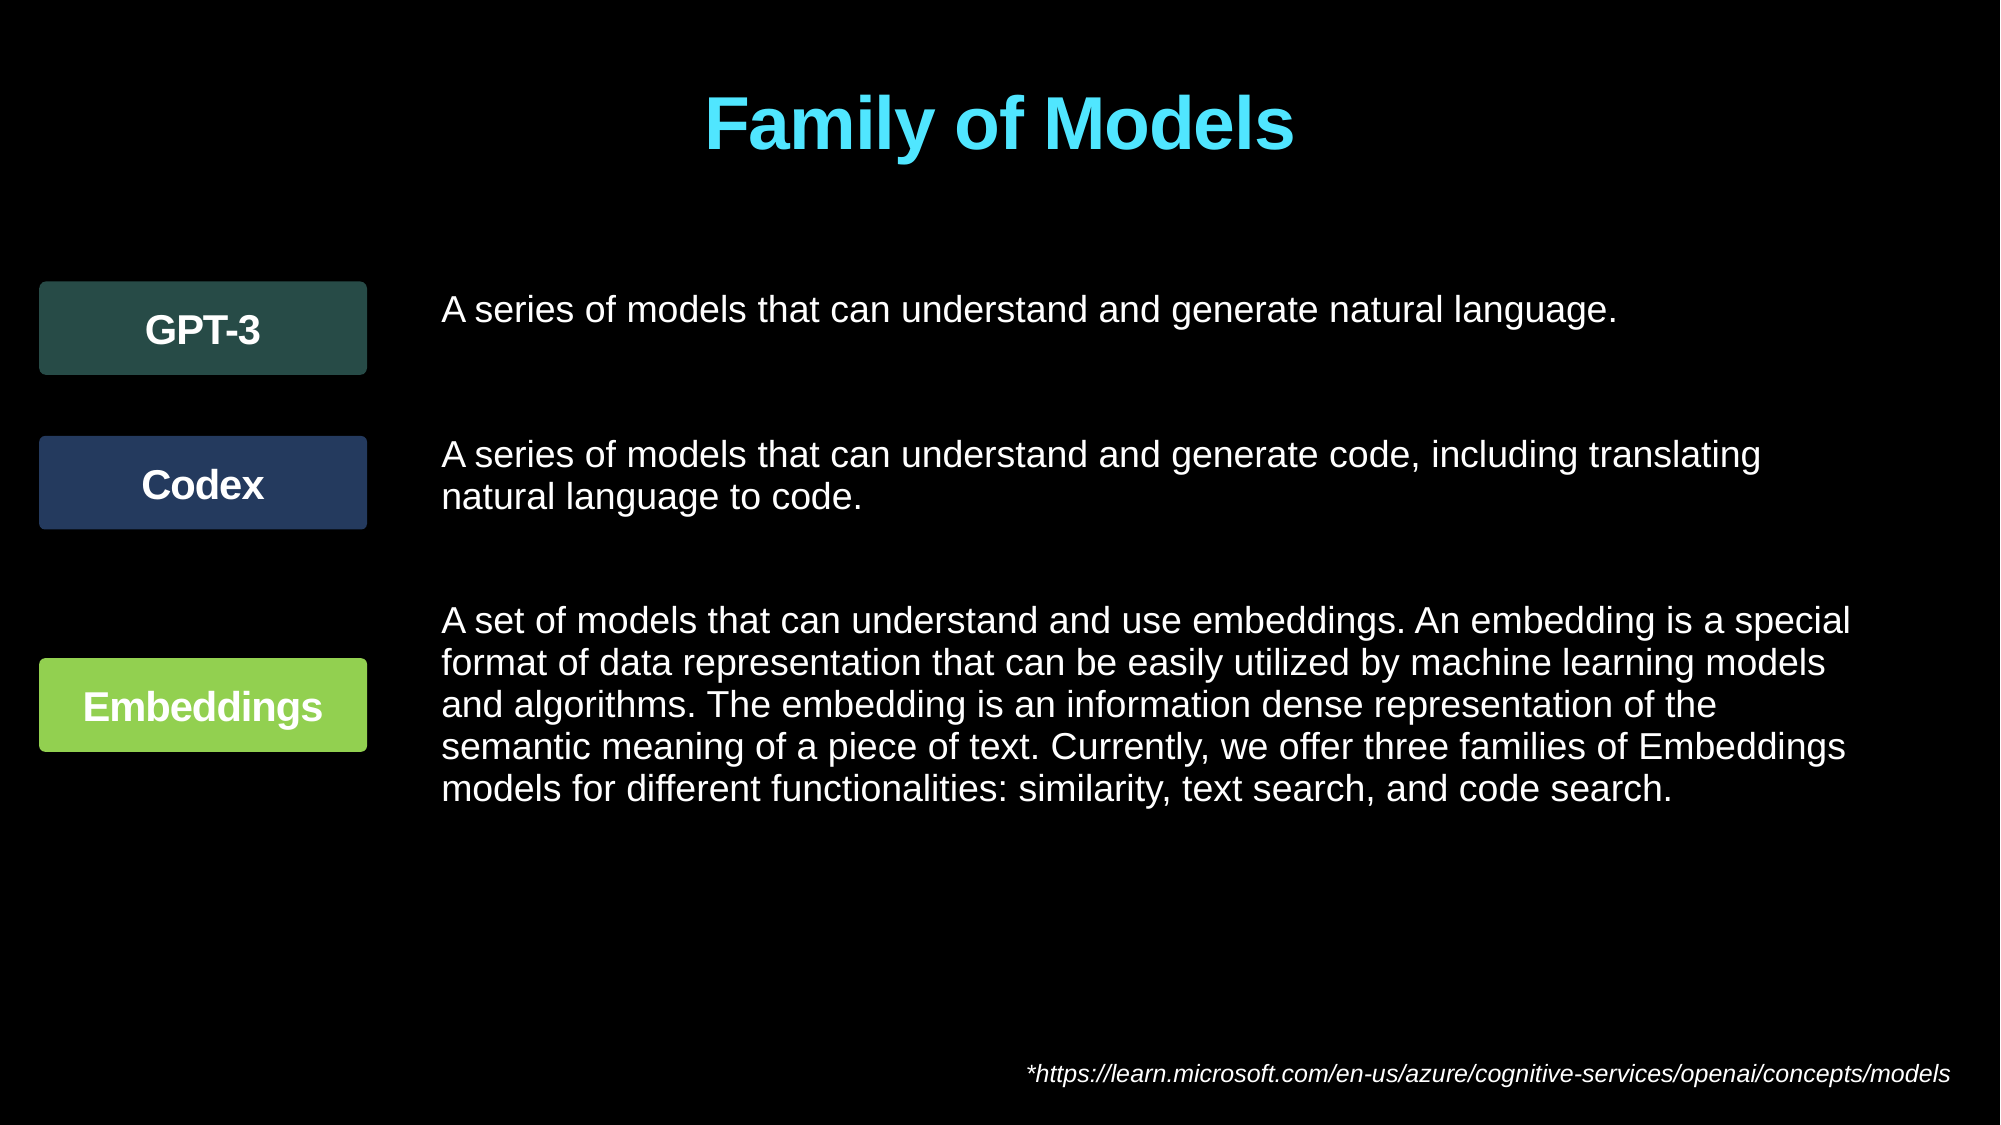

# Family of Models
GPT-3
| A series of models that can understand and generate natural language. |
| --- |
| A series of models that can understand and generate code, including translating natural language to code. |
| A set of models that can understand and use embeddings. An embedding is a special format of data representation that can be easily utilized by machine learning models and algorithms. The embedding is an information dense representation of the semantic meaning of a piece of text. Currently, we offer three families of Embeddings models for different functionalities: similarity, text search, and code search. |
Codex
Embeddings
*https://learn.microsoft.com/en-us/azure/cognitive-services/openai/concepts/models